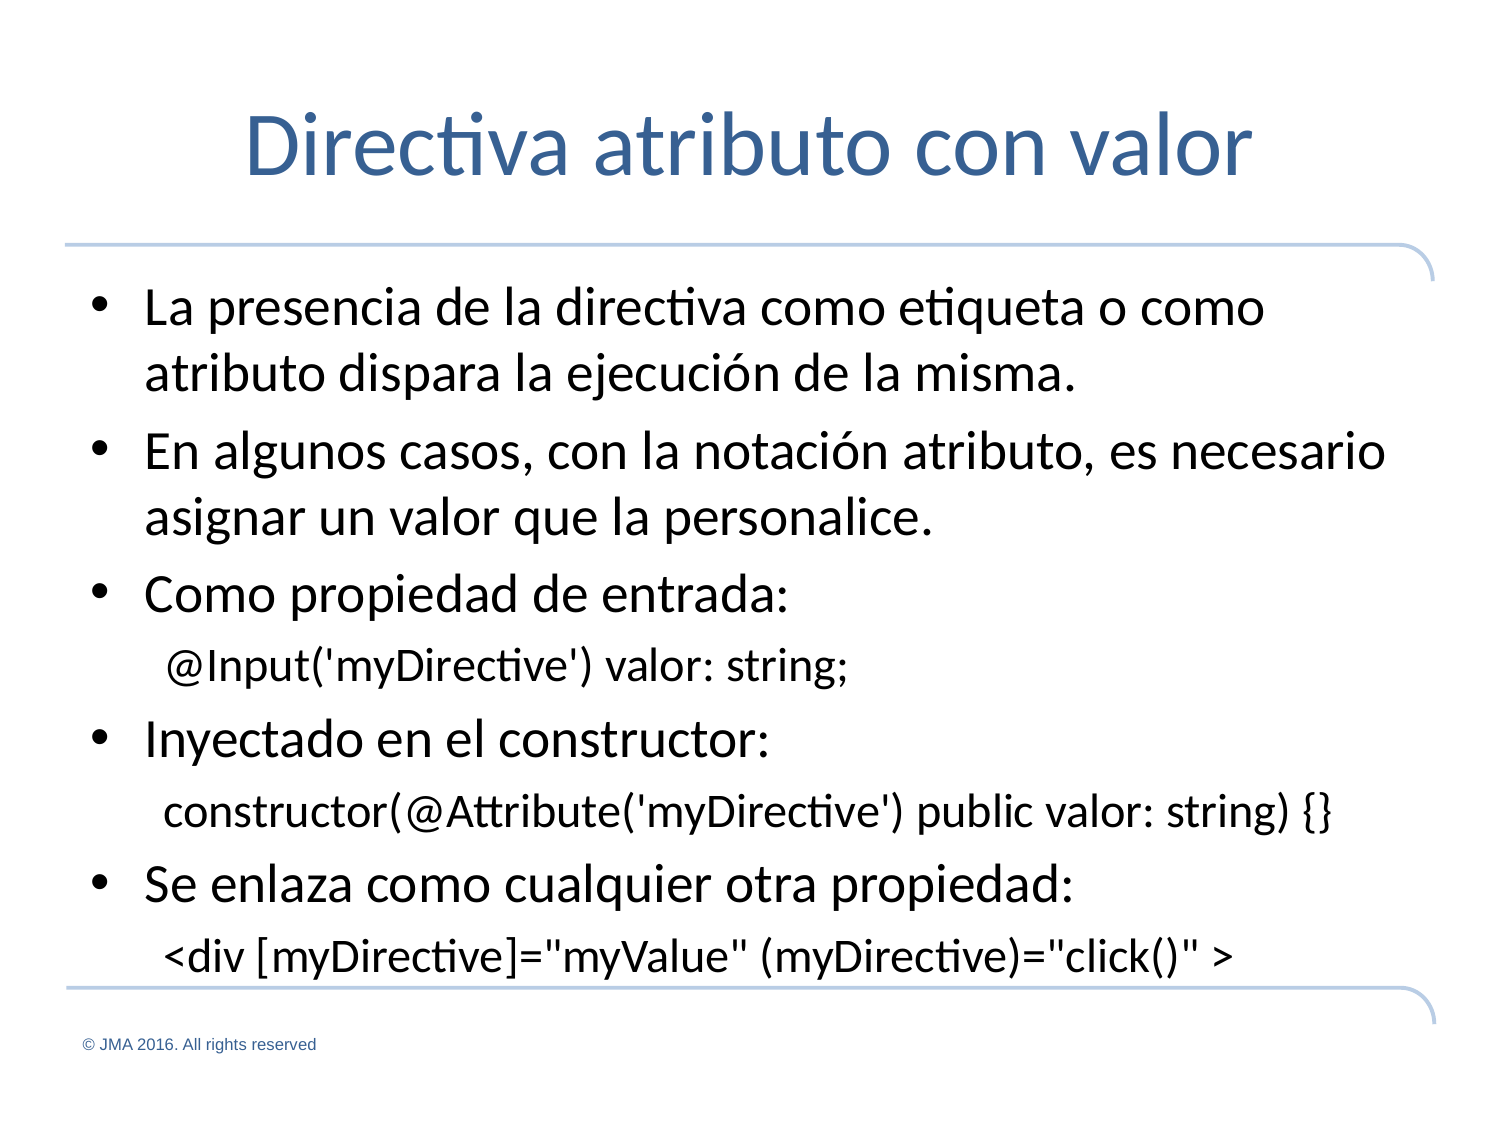

# Directiva atributo con valor
La presencia de la directiva como etiqueta o como atributo dispara la ejecución de la misma.
En algunos casos, con la notación atributo, es necesario asignar un valor que la personalice.
Como propiedad de entrada:
@Input('myDirective') valor: string;
Inyectado en el constructor:
constructor(@Attribute('myDirective') public valor: string) {}
Se enlaza como cualquier otra propiedad:
<div [myDirective]="myValue" (myDirective)="click()" >